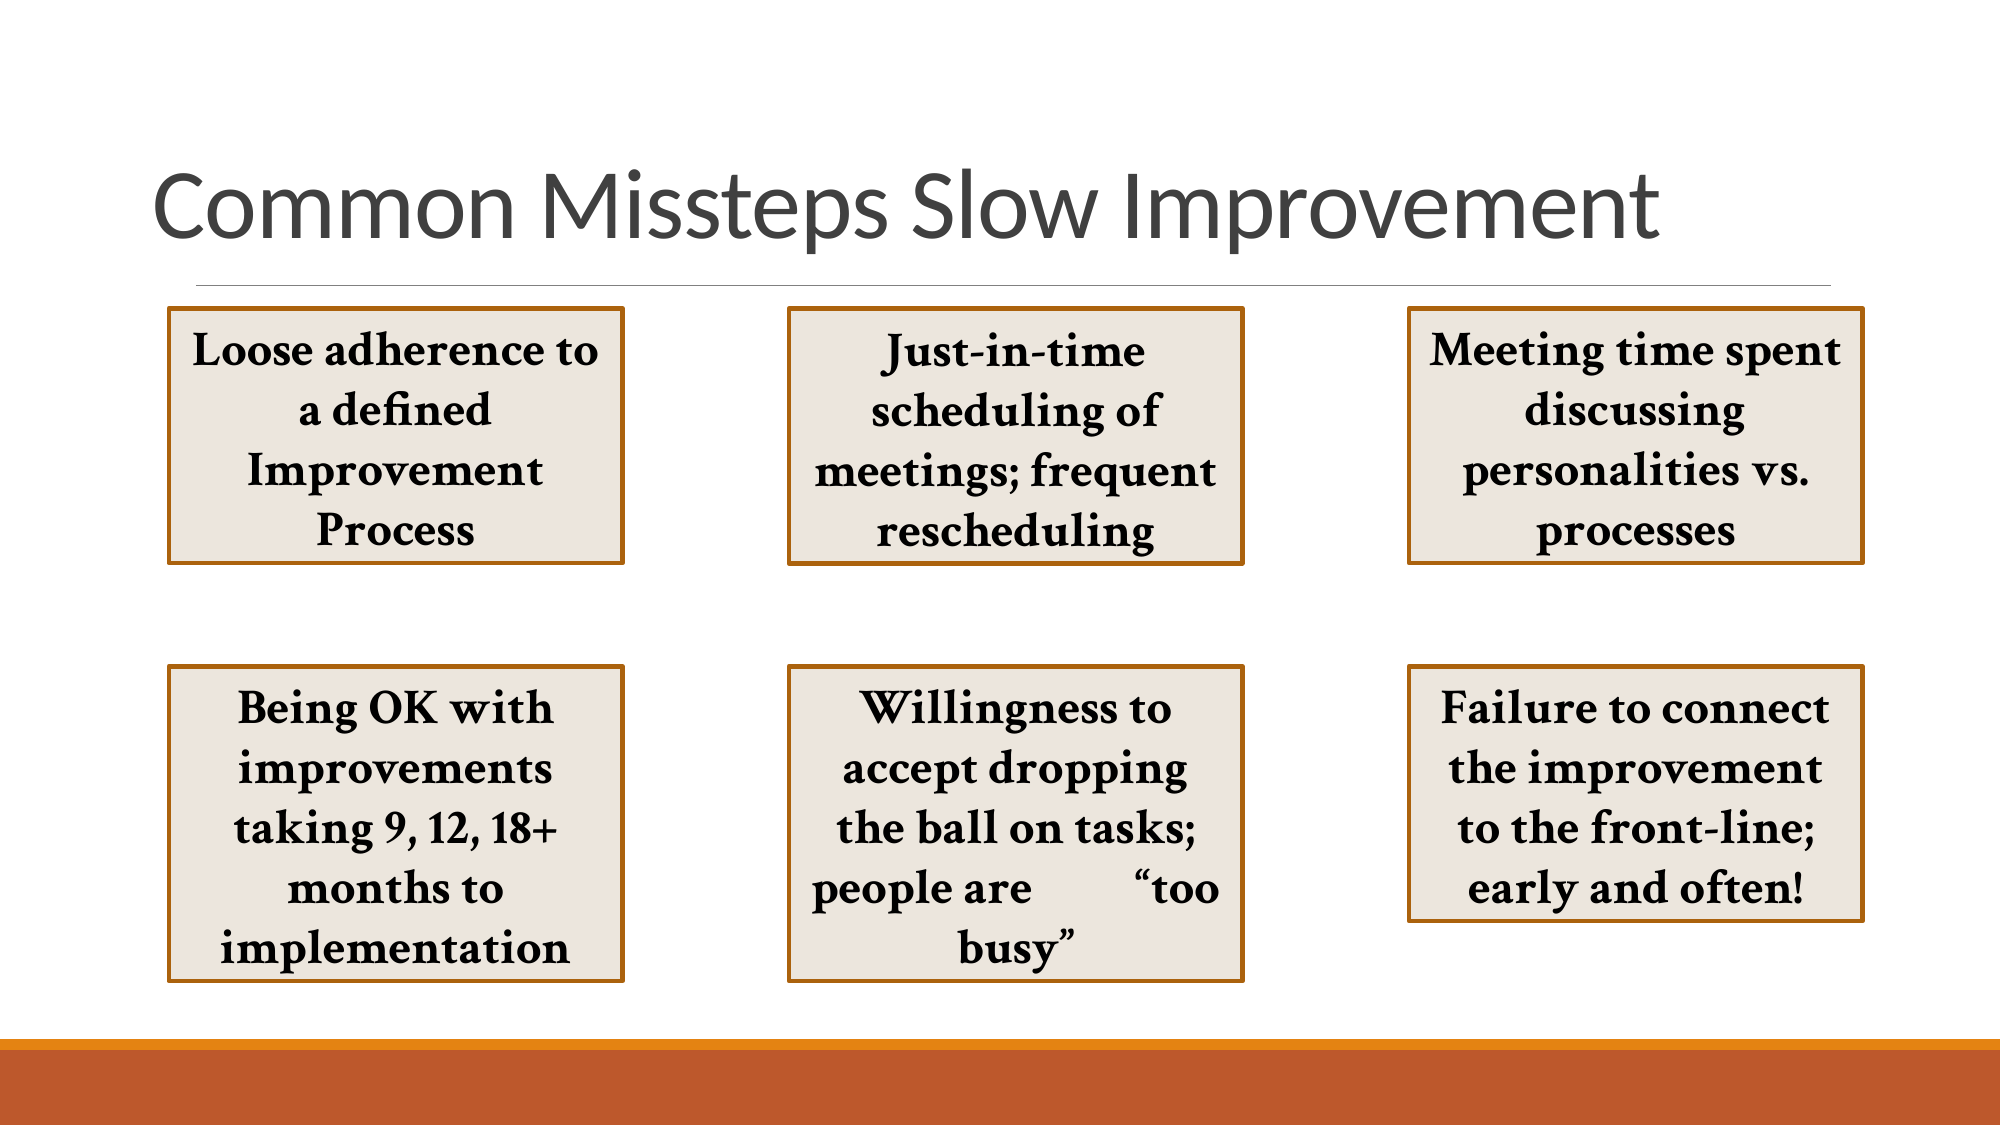

# Common Missteps Slow Improvement
Loose adherence to a defined Improvement Process
Meeting time spent discussing personalities vs. processes
Just-in-time scheduling of meetings; frequent rescheduling
Being OK with improvements taking 9, 12, 18+ months to implementation
Willingness to accept dropping the ball on tasks; people are          “too busy”
Failure to connect the improvement to the front-line; early and often!